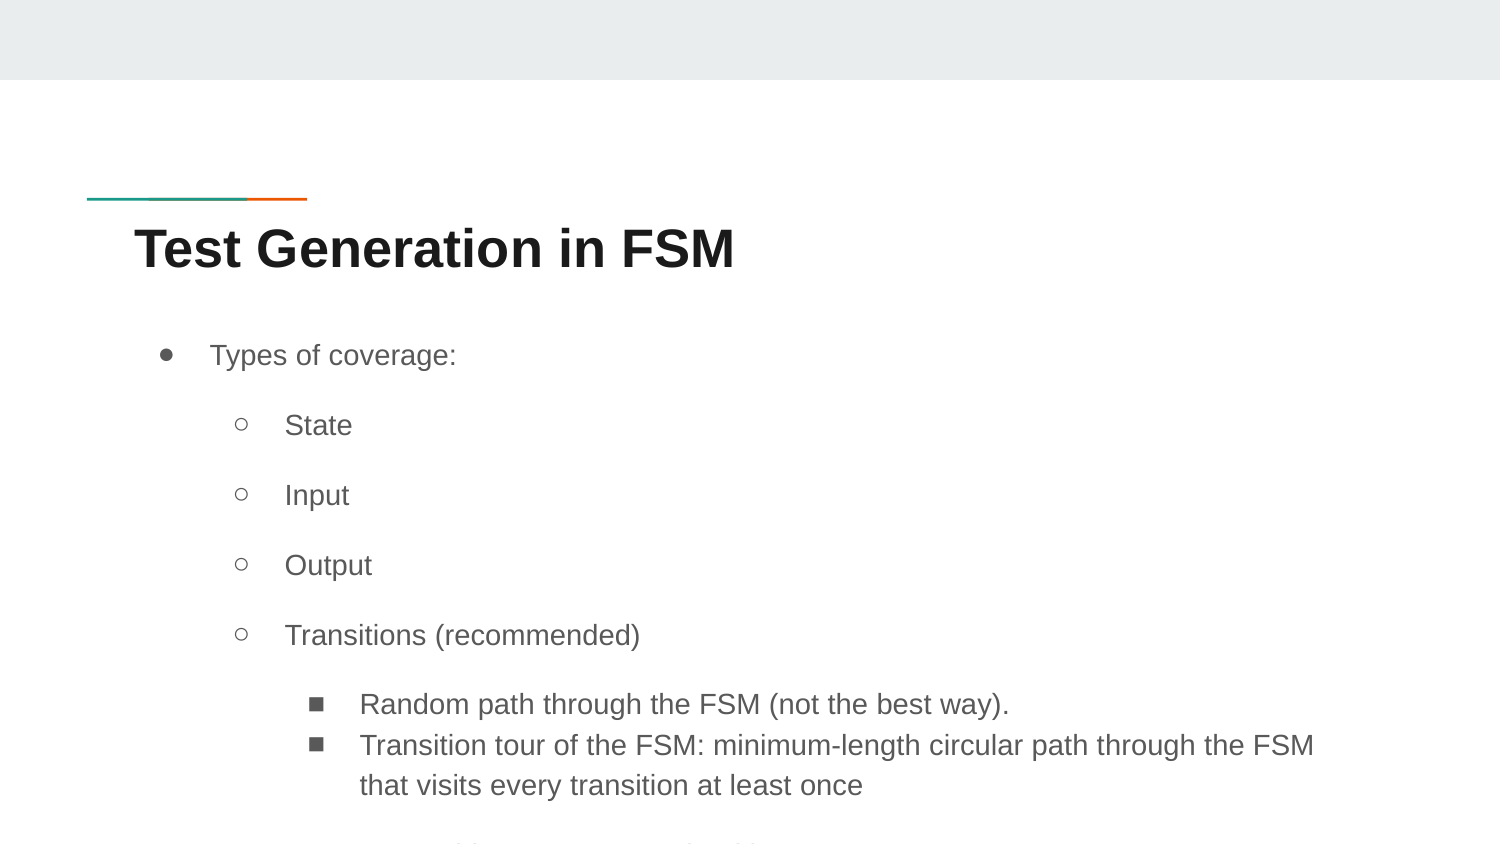

# Test Generation in FSM

Types of coverage:
State
Input
Output
Transitions (recommended)
Random path through the FSM (not the best way).
Transition tour of the FSM: minimum-length circular path through the FSM that visits every transition at least once
Chinese postman algorithm